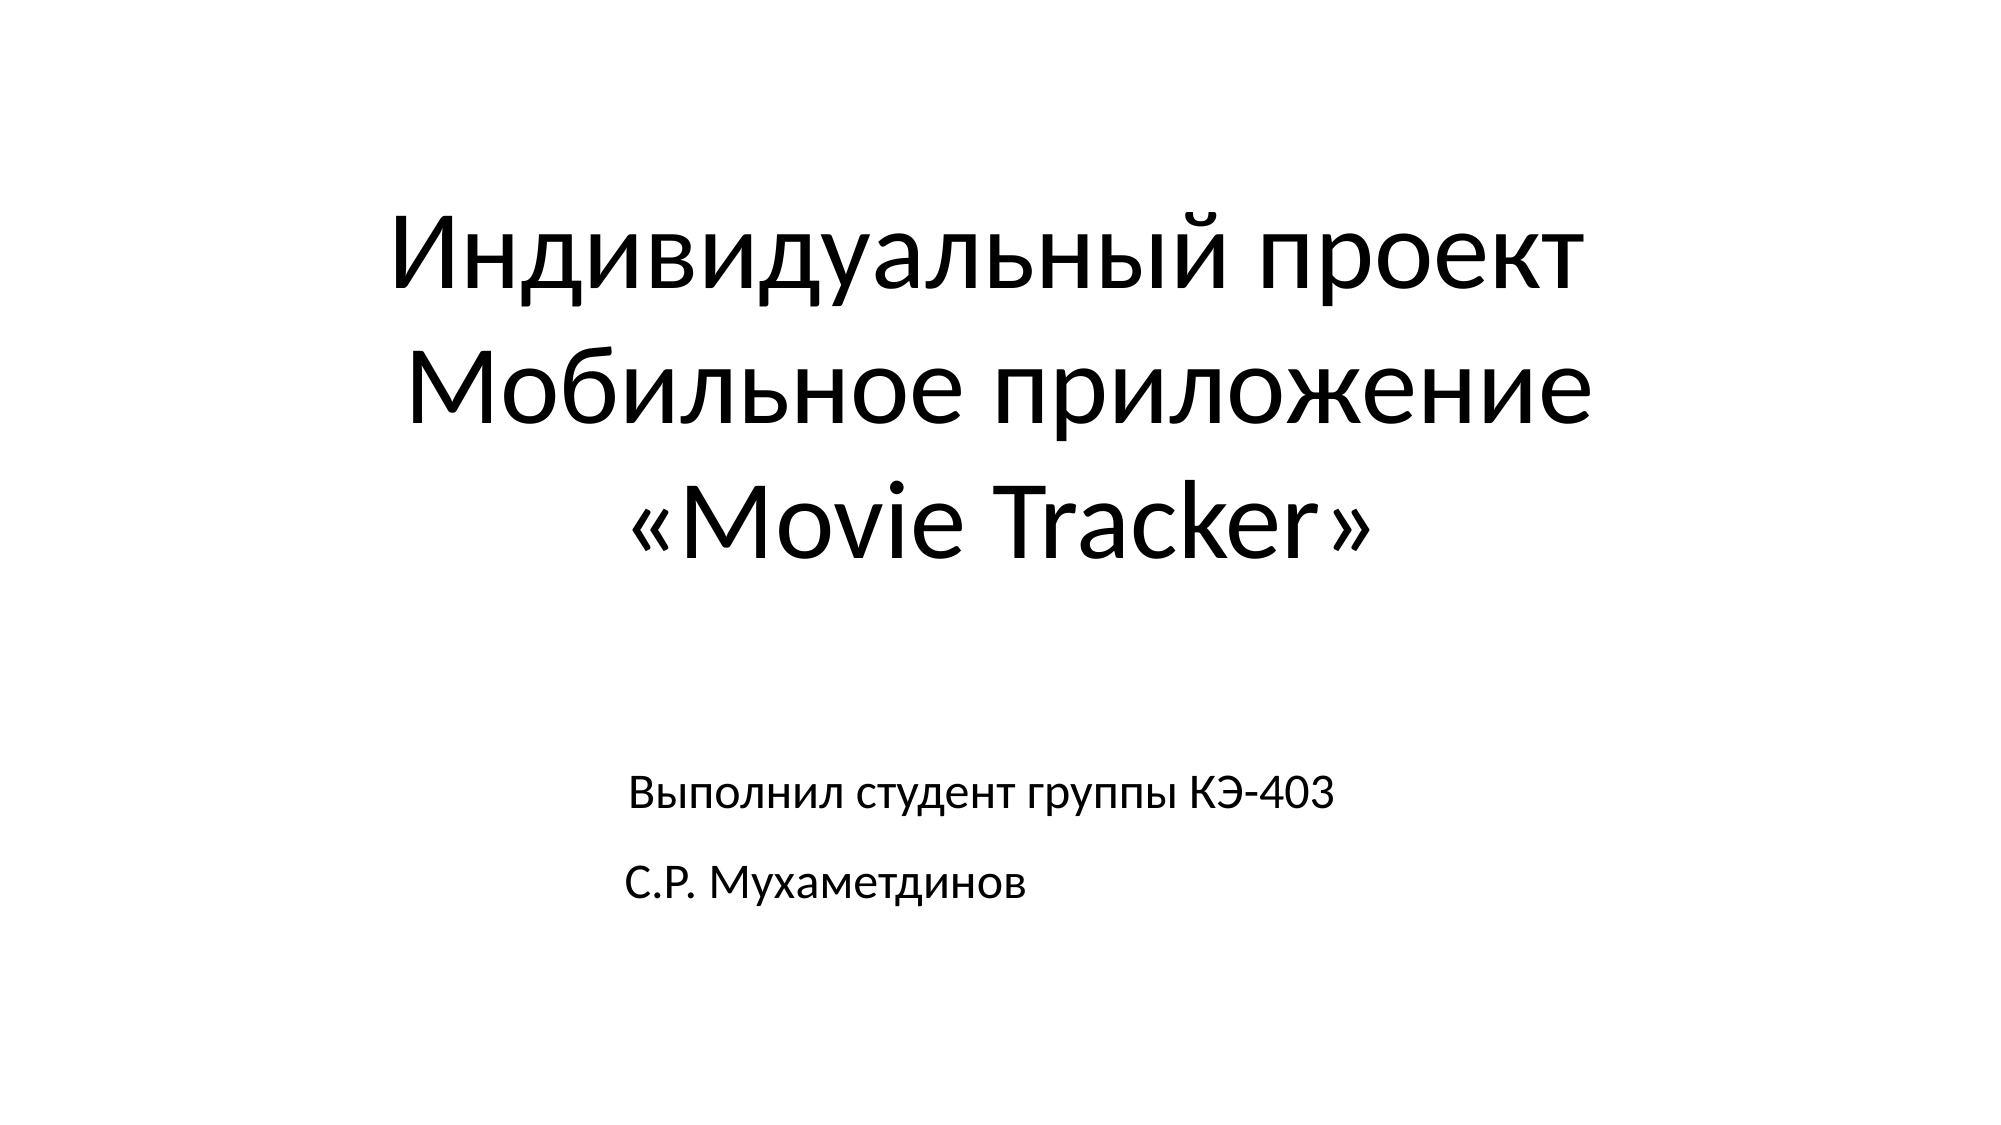

Индивидуальный проект
Мобильное приложение
«Movie Tracker»
Выполнил студент группы КЭ-403
С.Р. Мухаметдинов